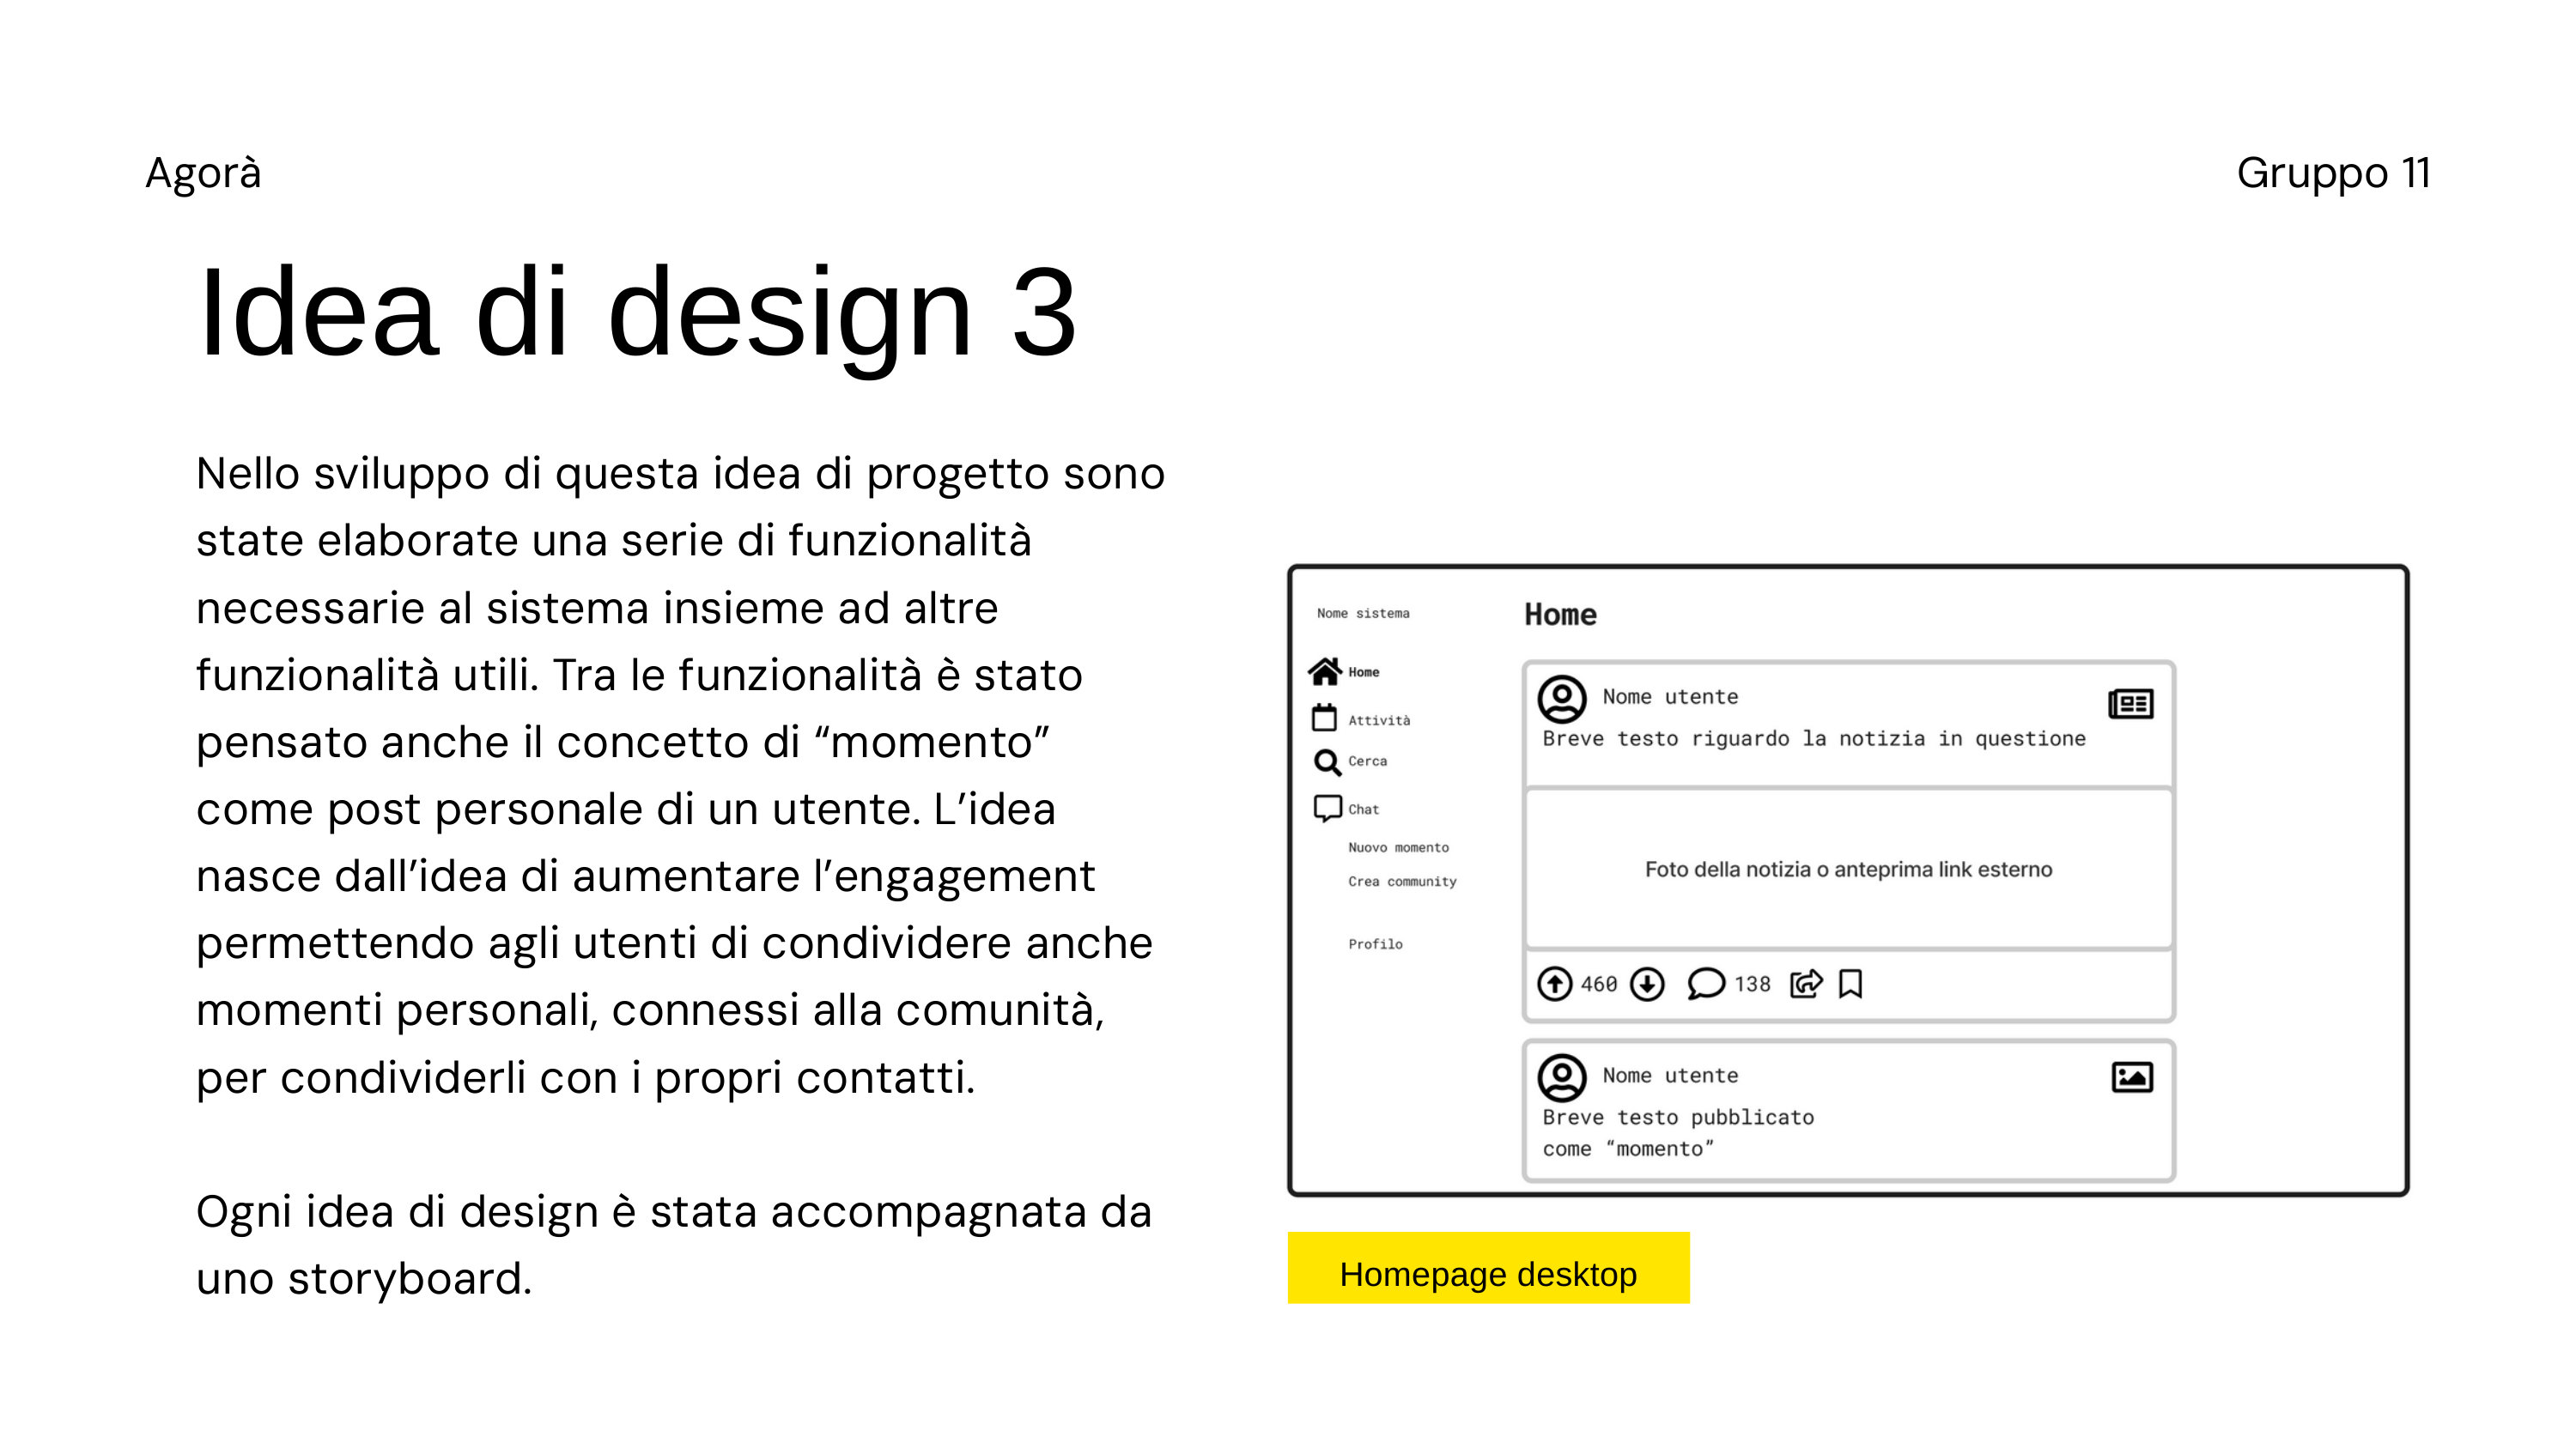

Agorà
Gruppo 11
Idea di design 3
Nello sviluppo di questa idea di progetto sono state elaborate una serie di funzionalità necessarie al sistema insieme ad altre funzionalità utili. Tra le funzionalità è stato pensato anche il concetto di “momento” come post personale di un utente. L’idea nasce dall’idea di aumentare l’engagement permettendo agli utenti di condividere anche momenti personali, connessi alla comunità, per condividerli con i propri contatti.

Ogni idea di design è stata accompagnata da uno storyboard.

Homepage desktop